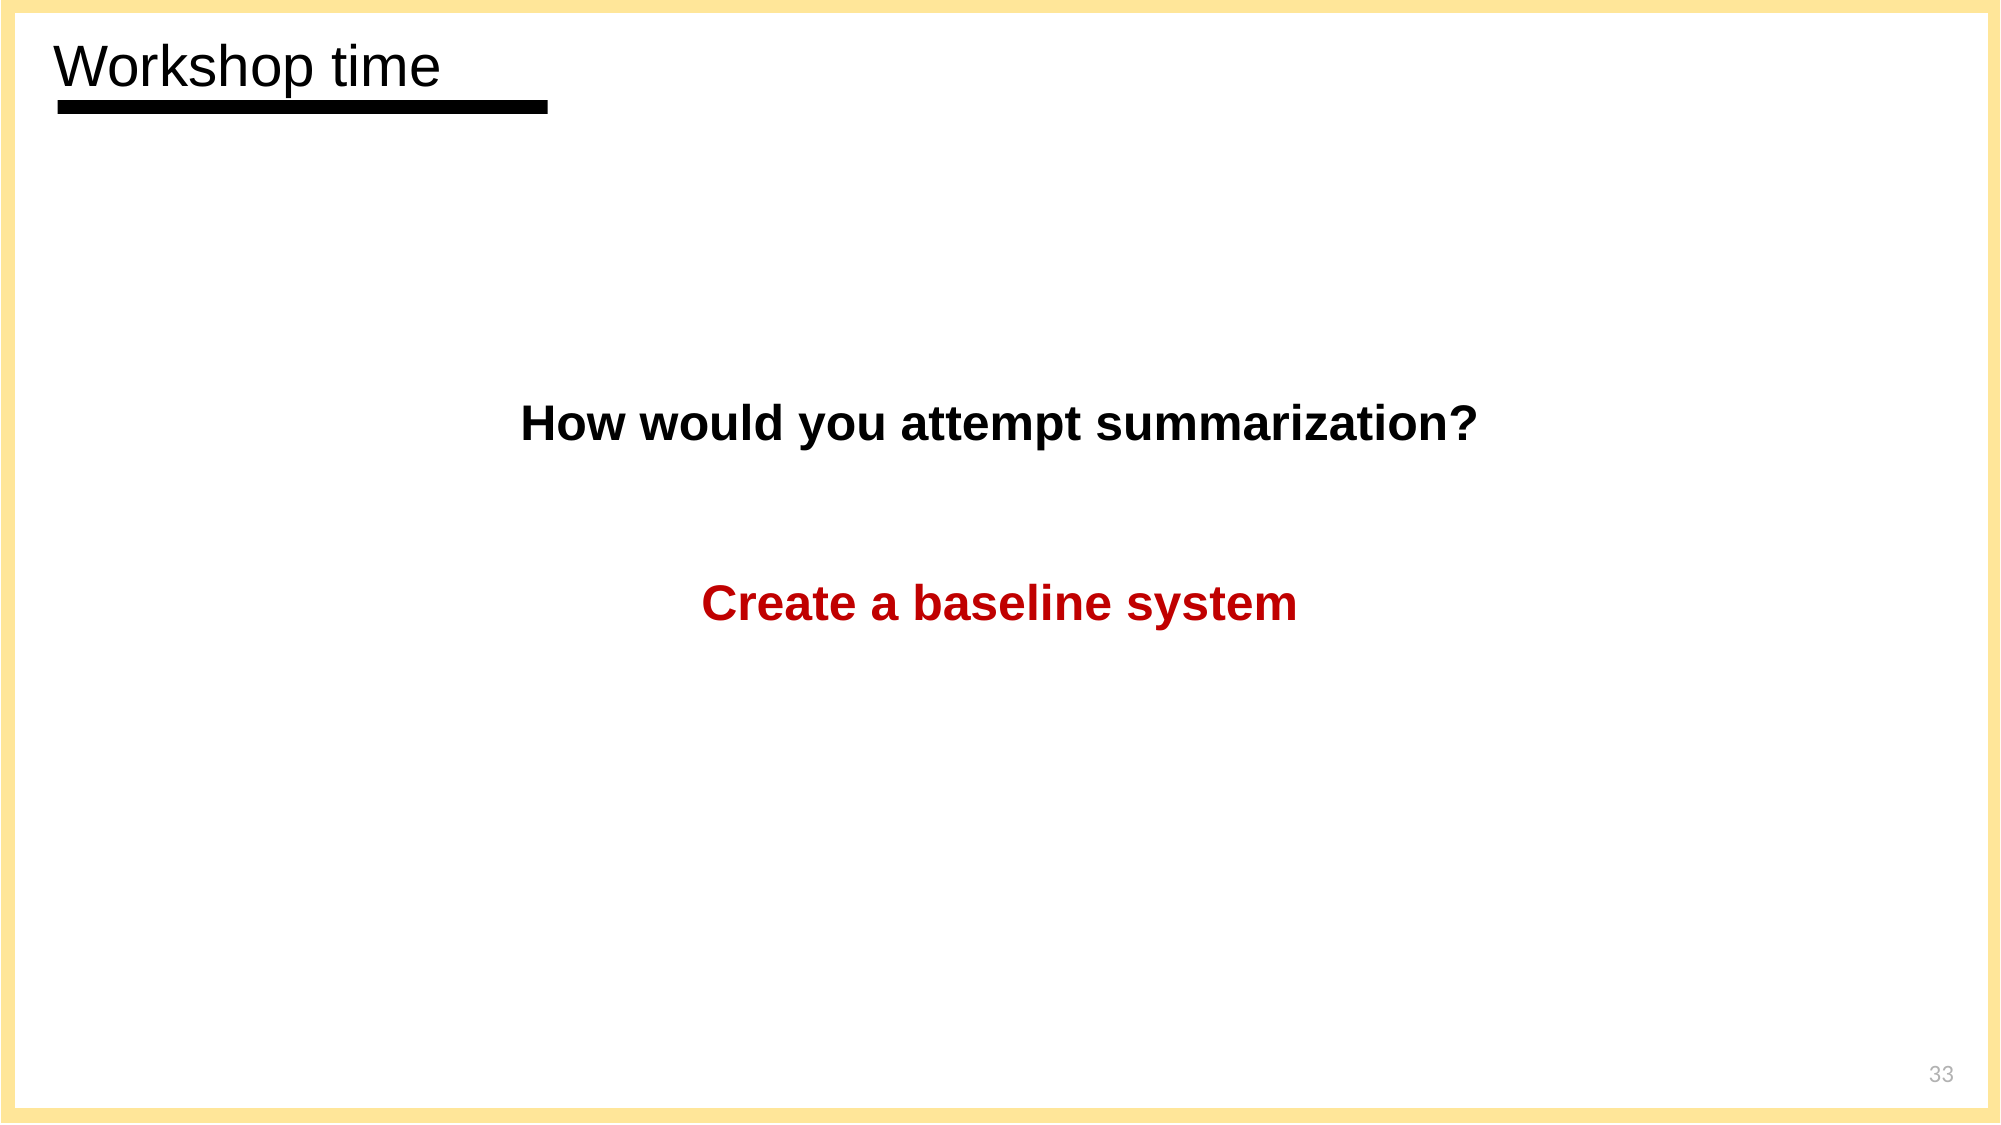

Workshop time

How would you attempt summarization?

Create a baseline system

33